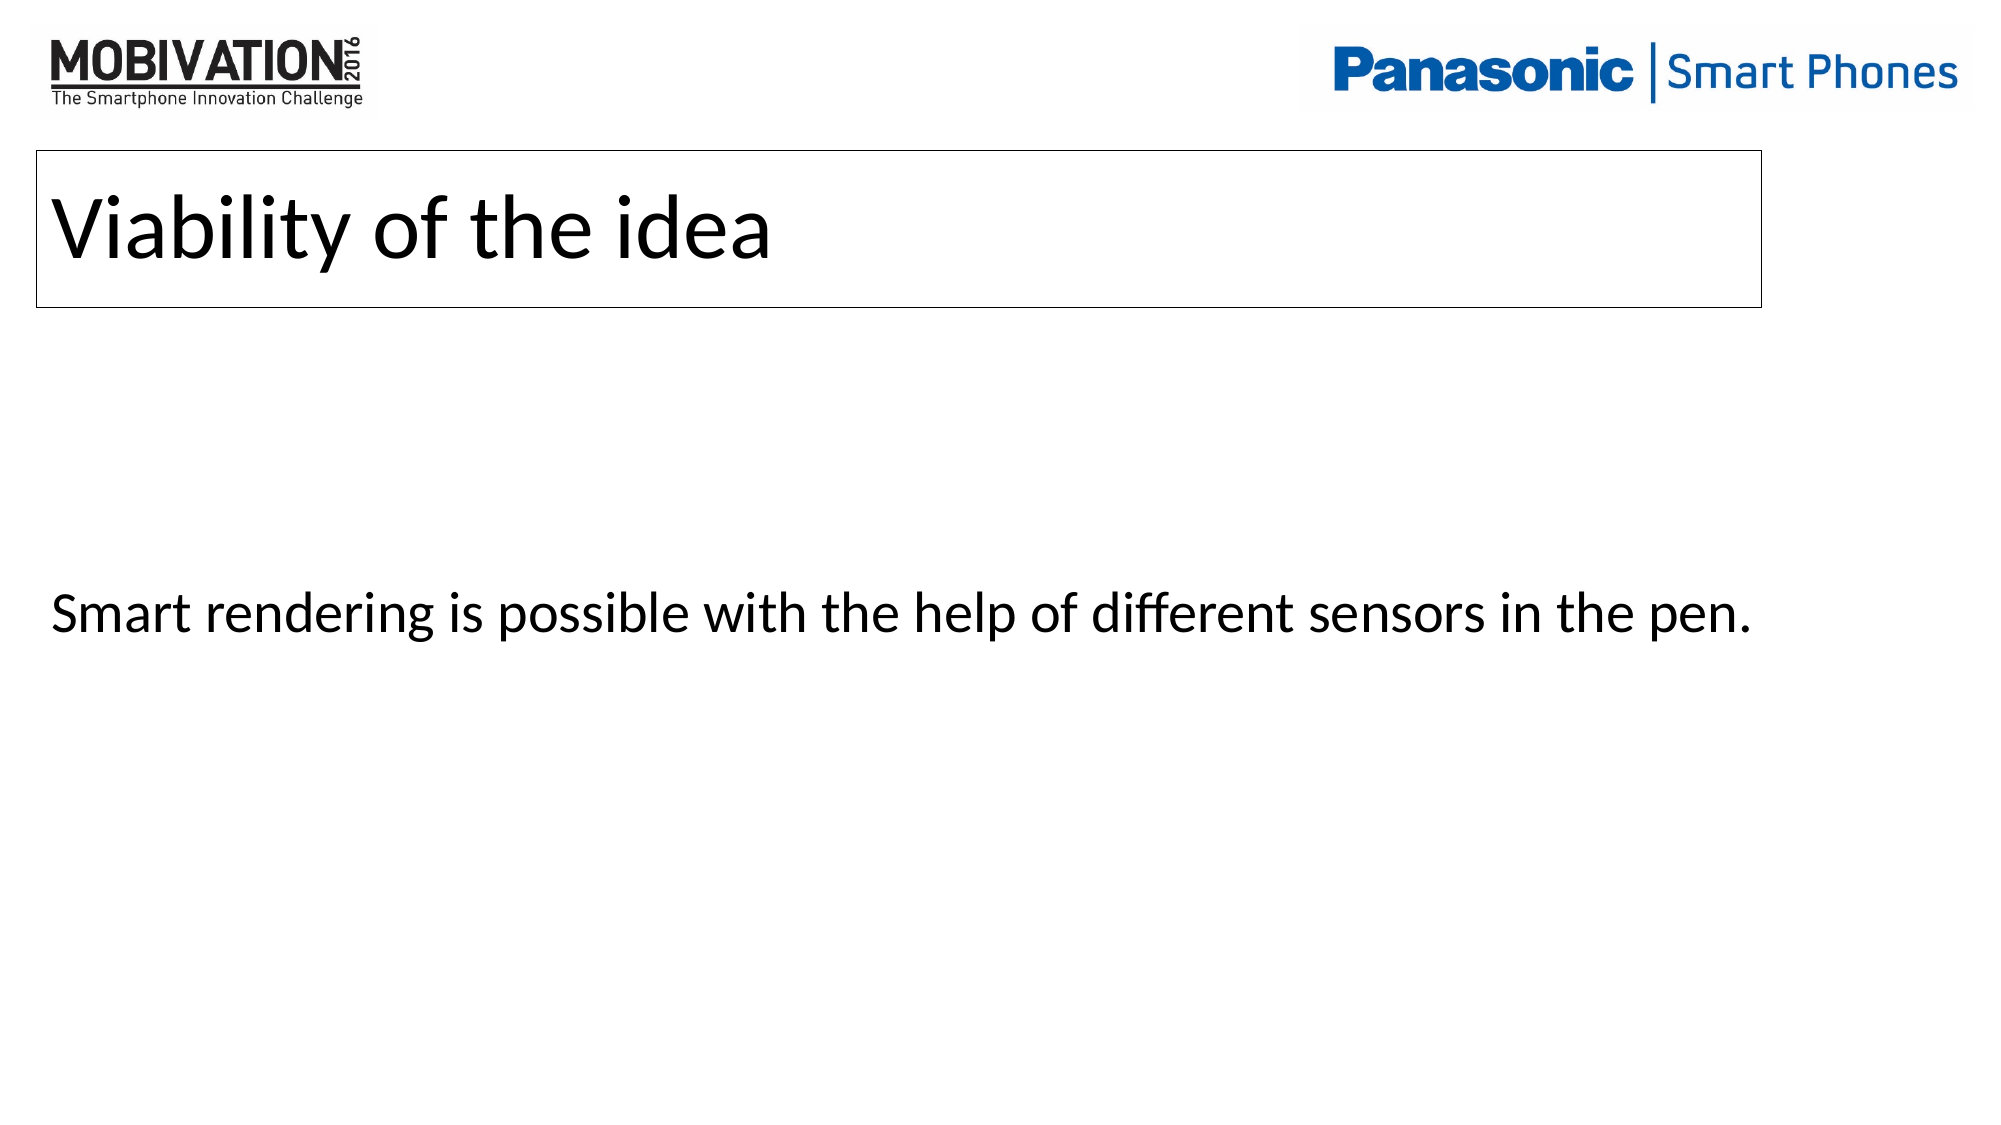

# Viability of the idea
Smart rendering is possible with the help of different sensors in the pen.